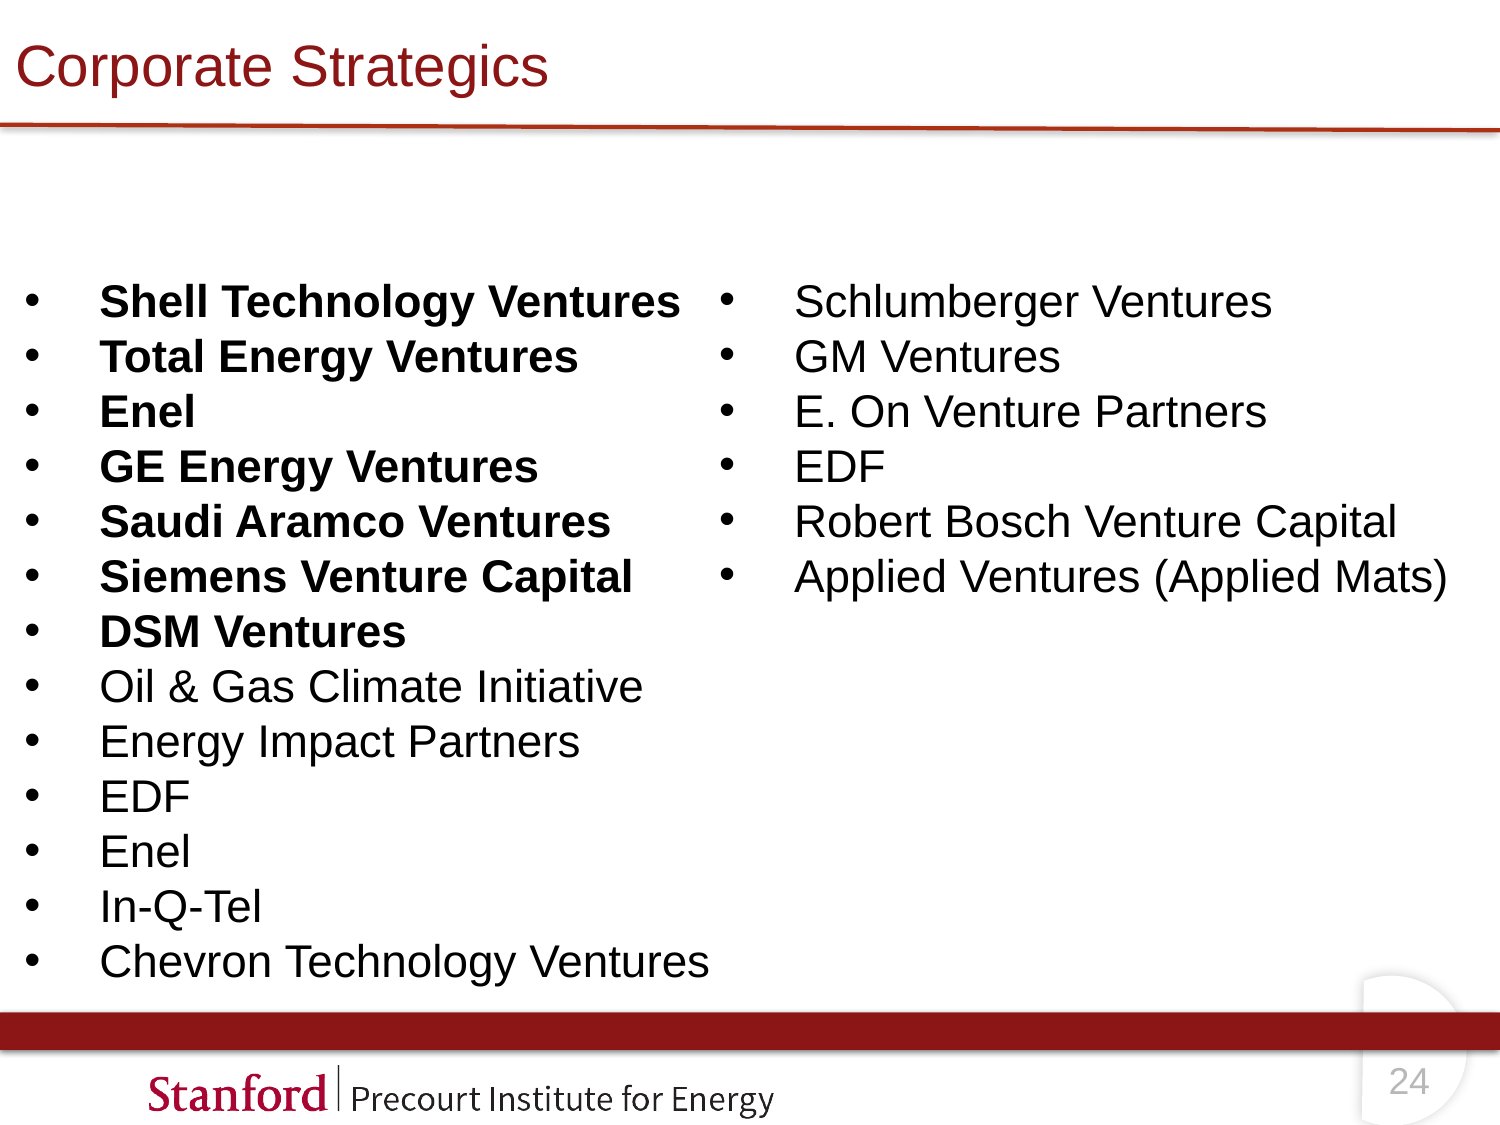

# Corporate Strategics

Schlumberger Ventures
GM Ventures
E. On Venture Partners
EDF
Robert Bosch Venture Capital
Applied Ventures (Applied Mats)

Shell Technology Ventures
Total Energy Ventures
Enel
GE Energy Ventures
Saudi Aramco Ventures
Siemens Venture Capital
DSM Ventures
Oil & Gas Climate Initiative
Energy Impact Partners
EDF
Enel
In-Q-Tel
Chevron Technology Ventures

24